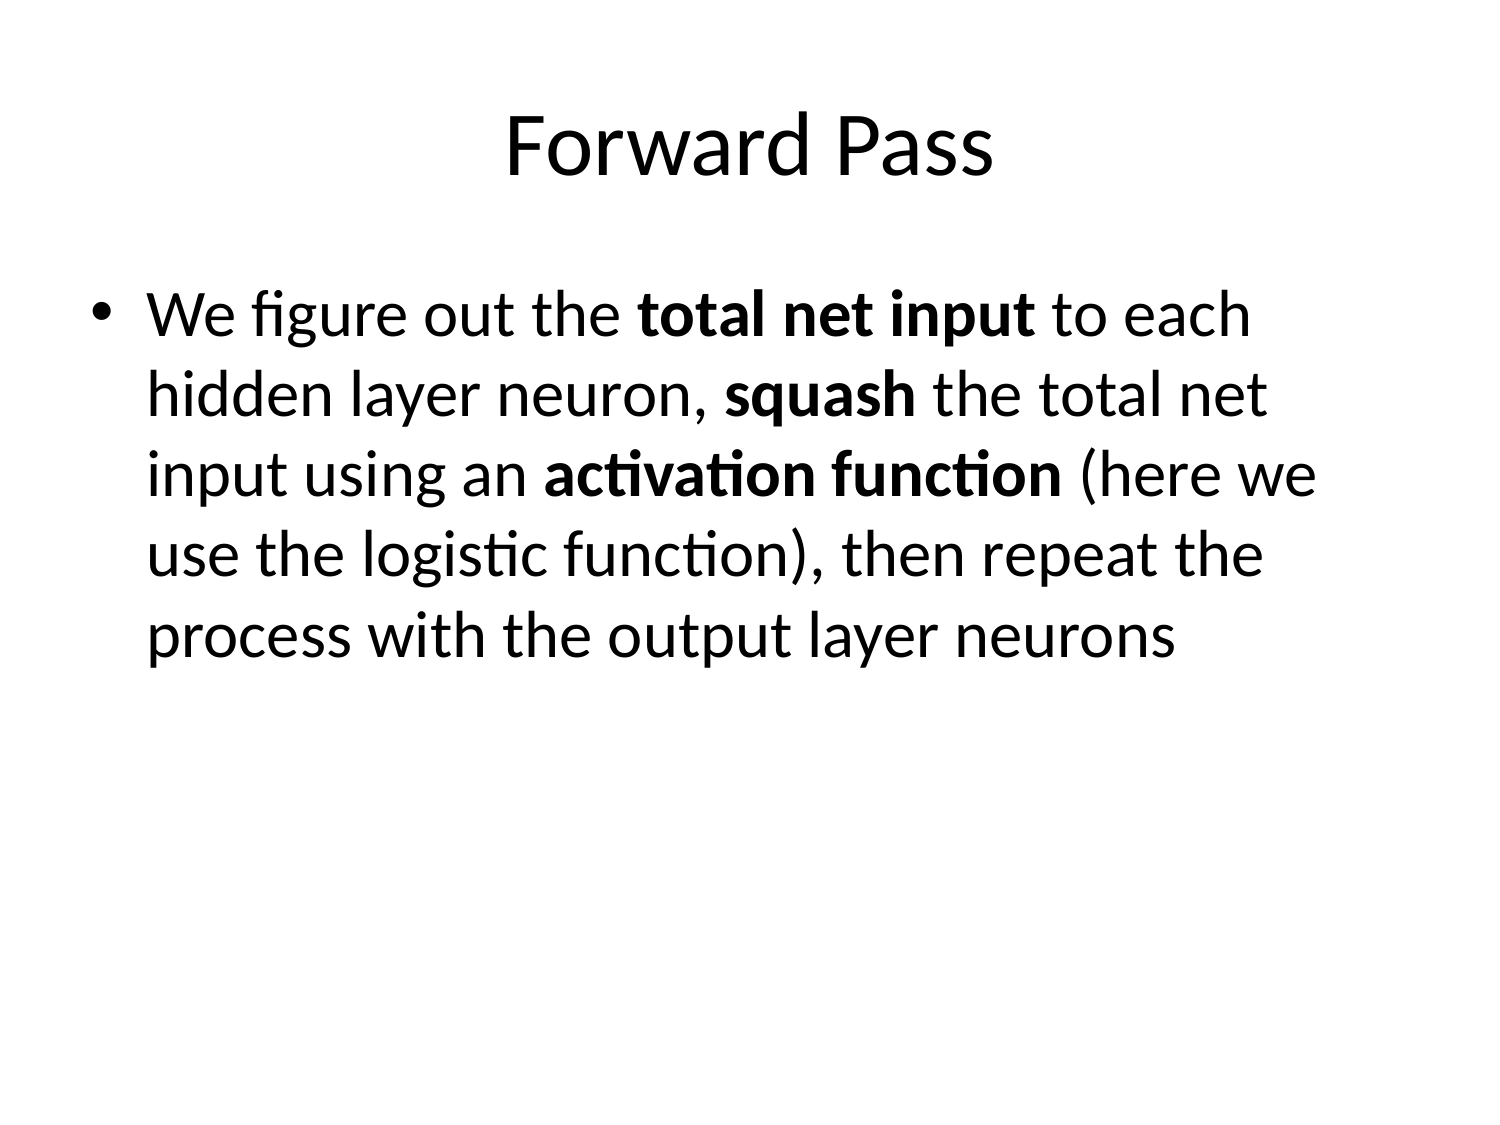

# Forward Pass
We figure out the total net input to each hidden layer neuron, squash the total net input using an activation function (here we use the logistic function), then repeat the process with the output layer neurons